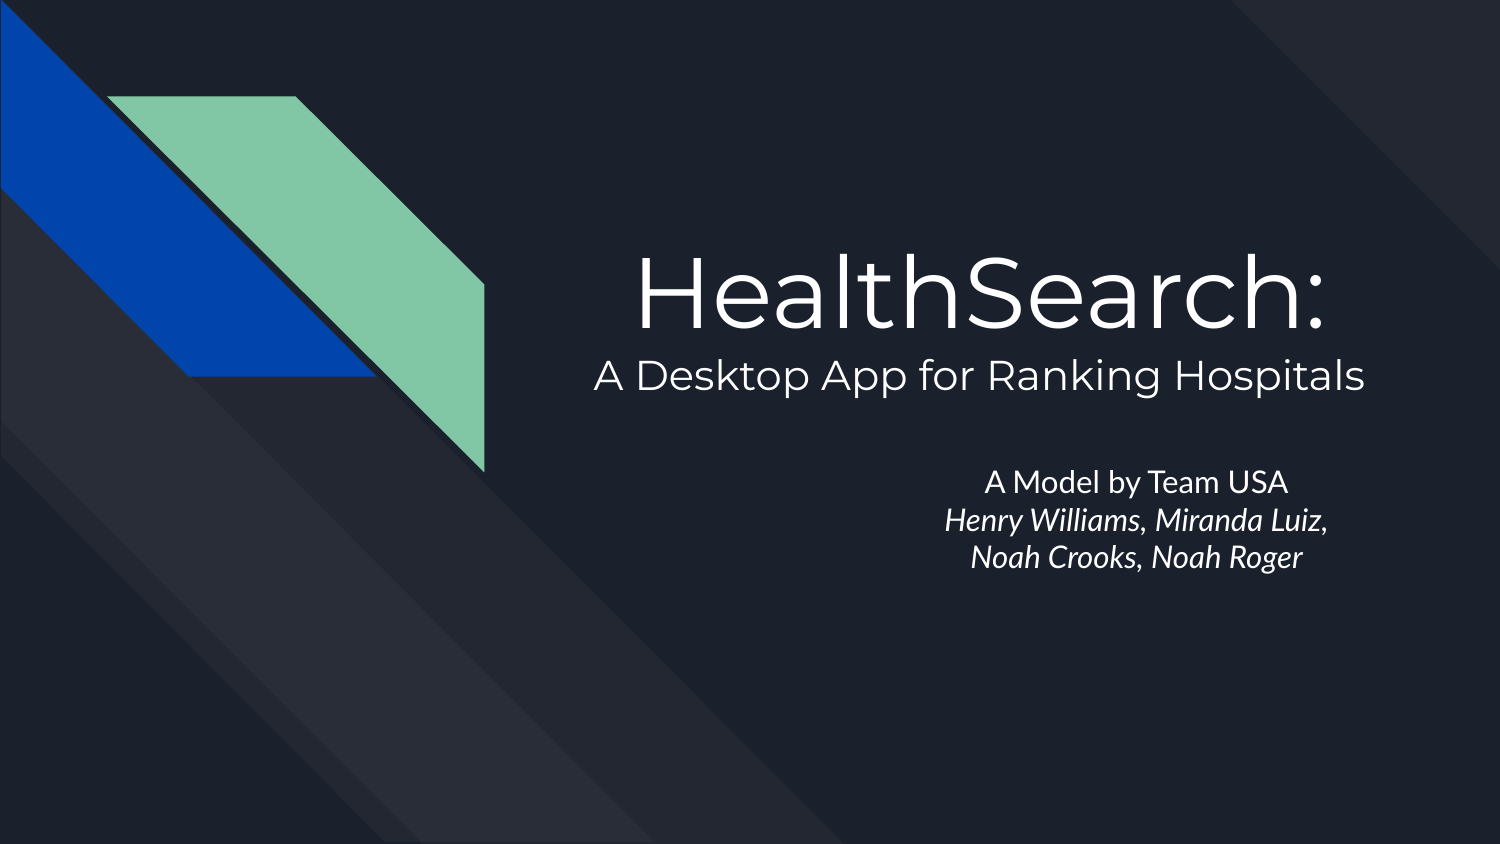

# HealthSearch:
A Desktop App for Ranking Hospitals
A Model by Team USA
Henry Williams, Miranda Luiz, Noah Crooks, Noah Roger